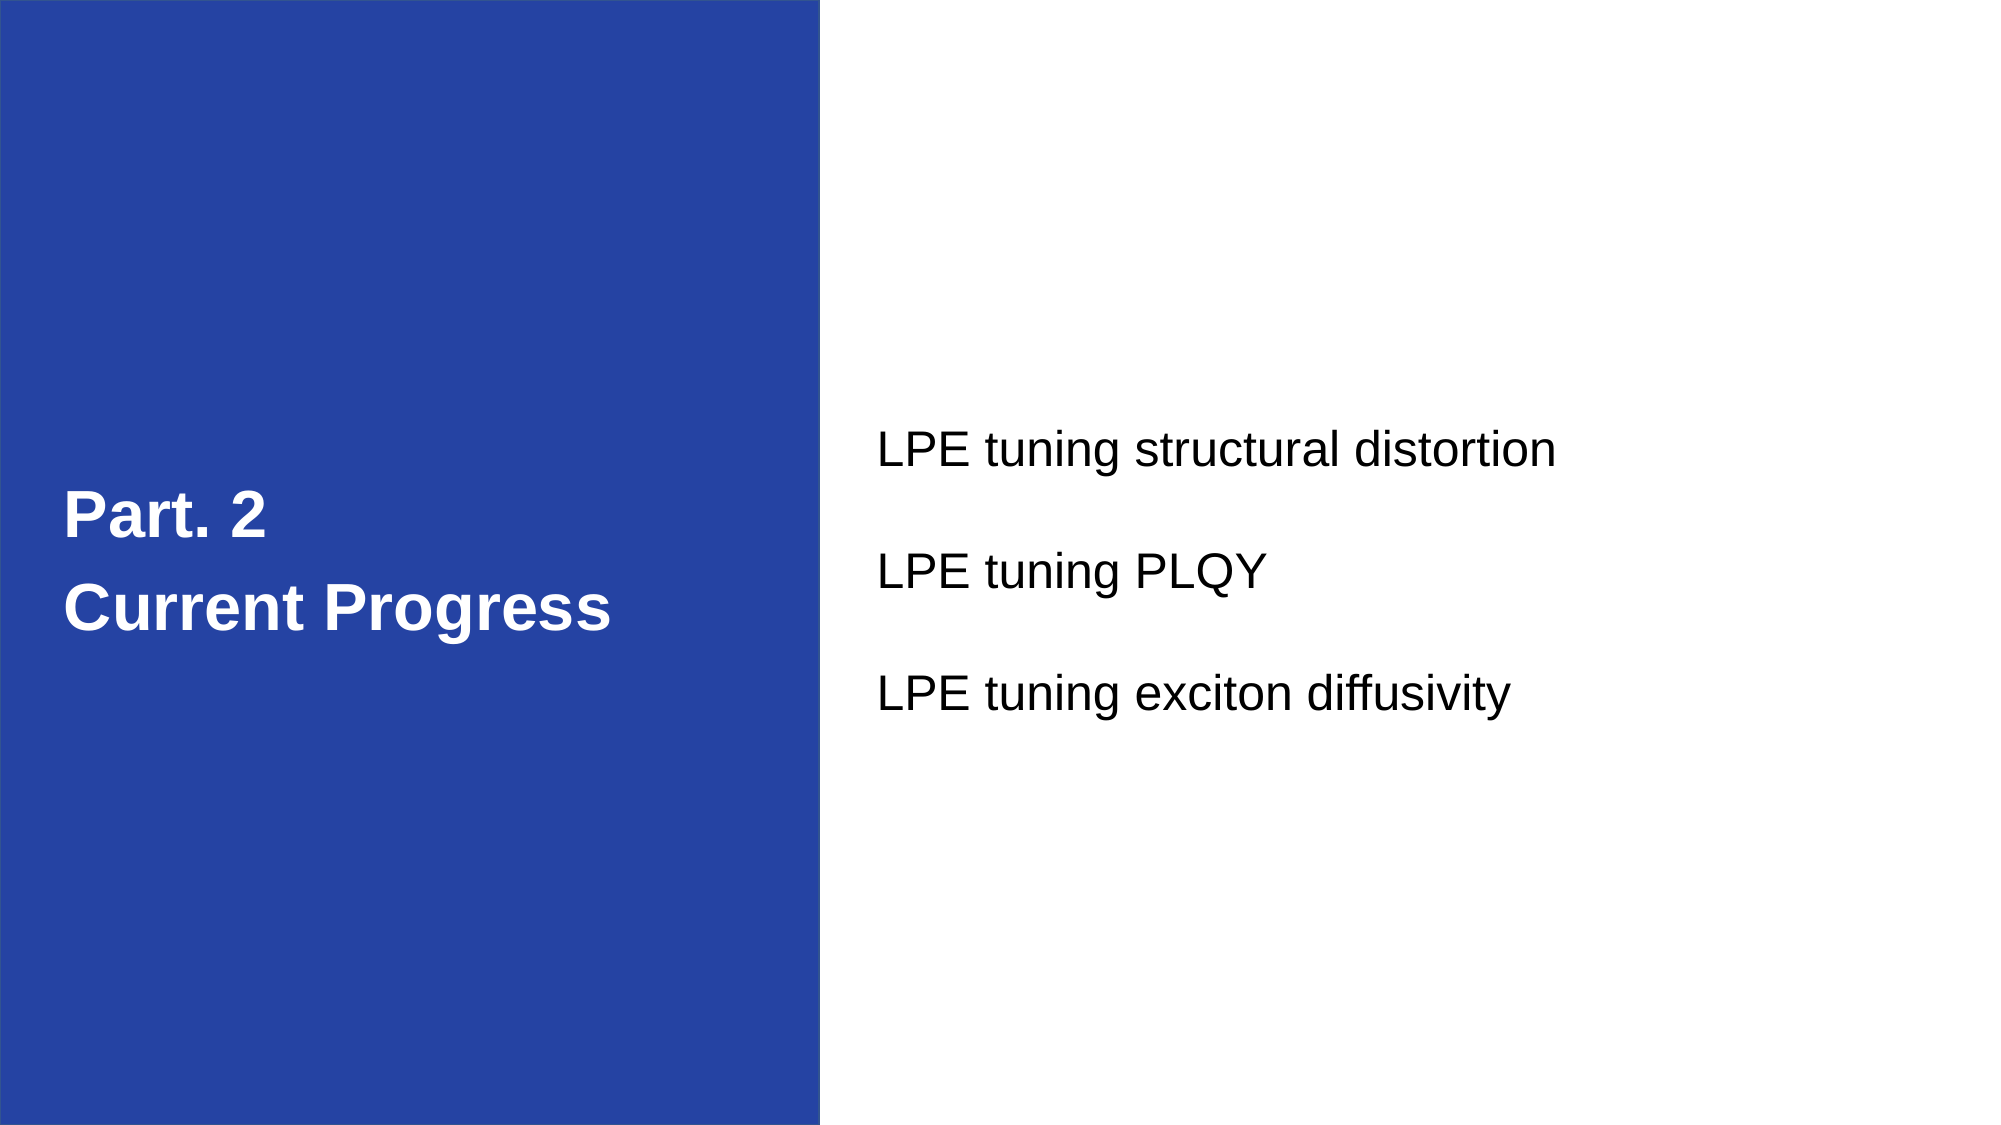

Part. 2
Current Progress
LPE tuning structural distortion
LPE tuning PLQY
LPE tuning exciton diffusivity